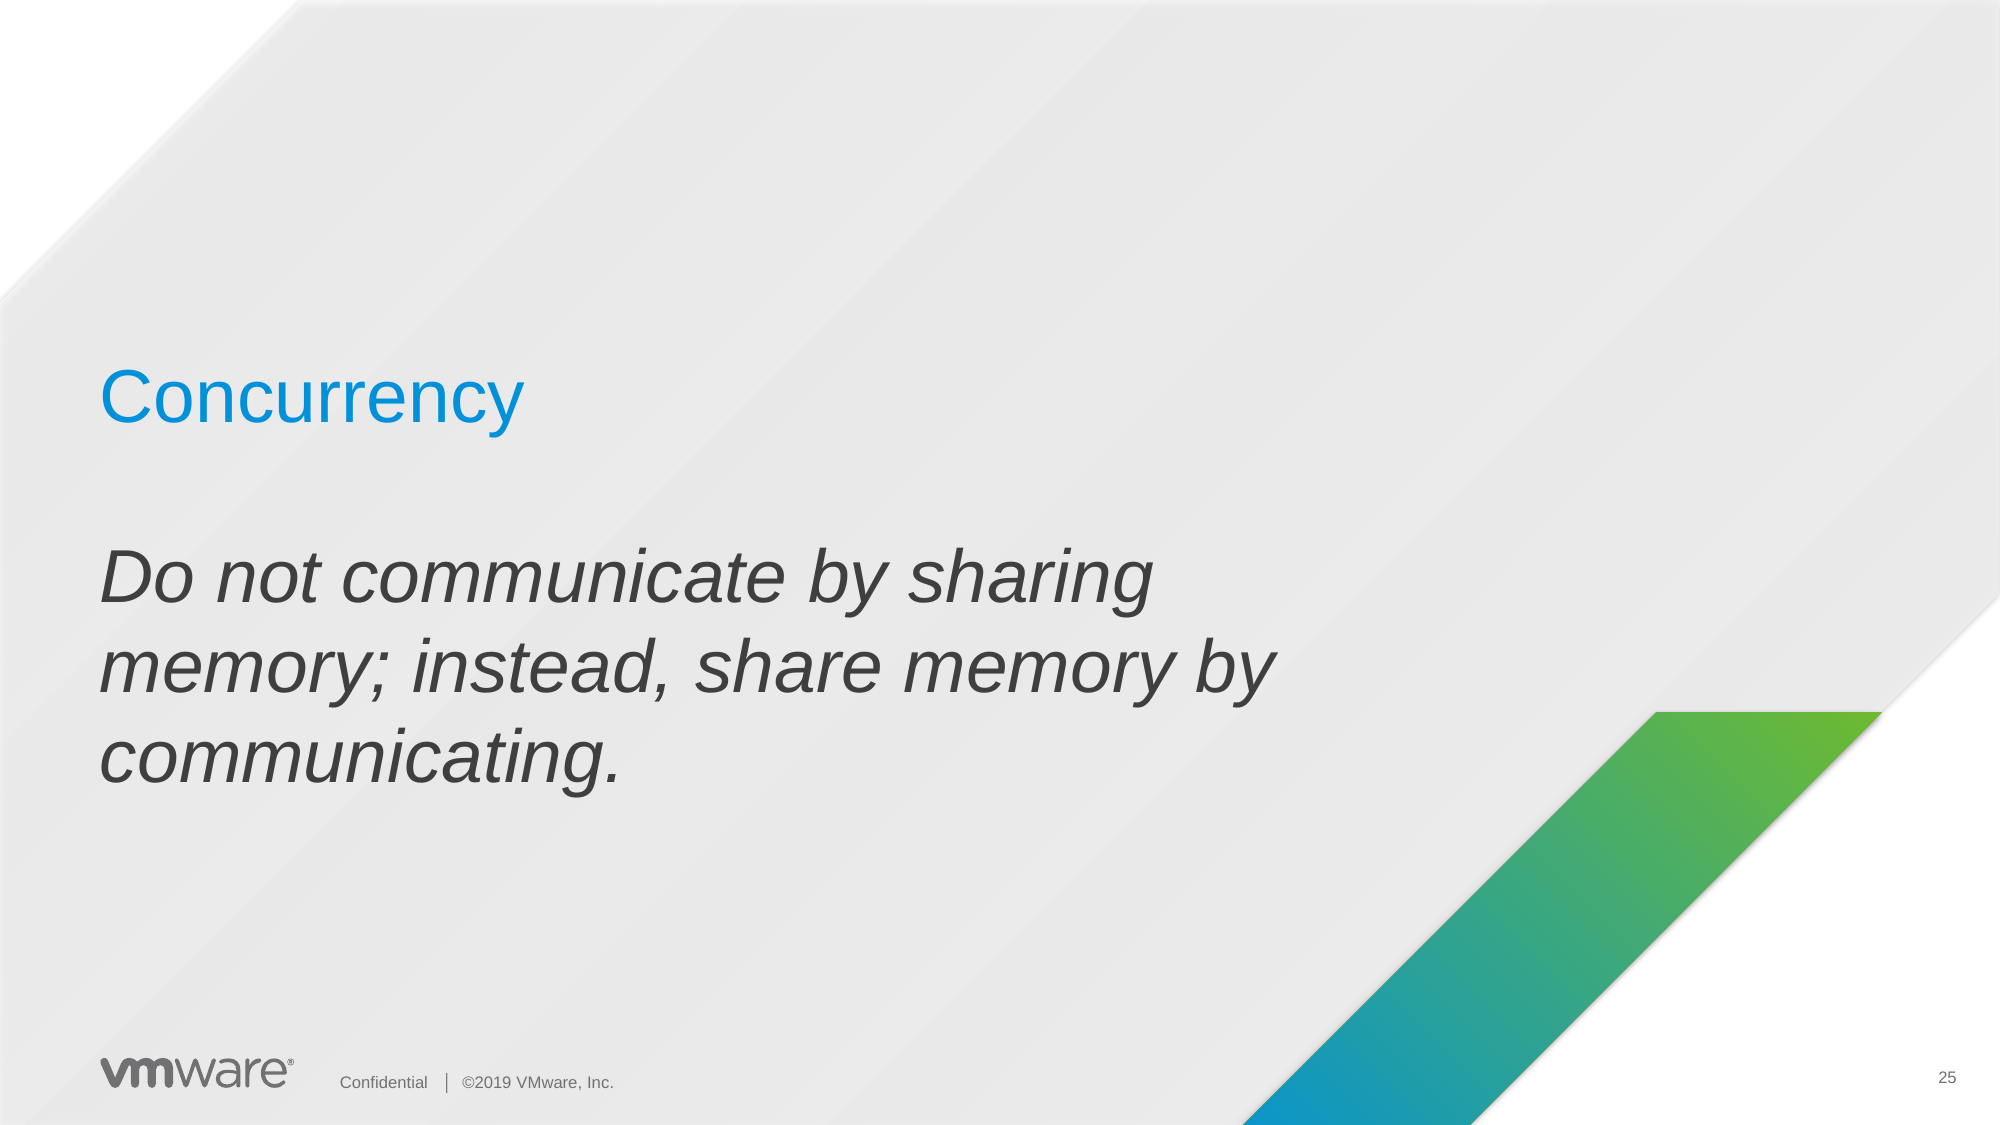

Concurrency

Do not communicate by sharing memory; instead, share memory by communicating.